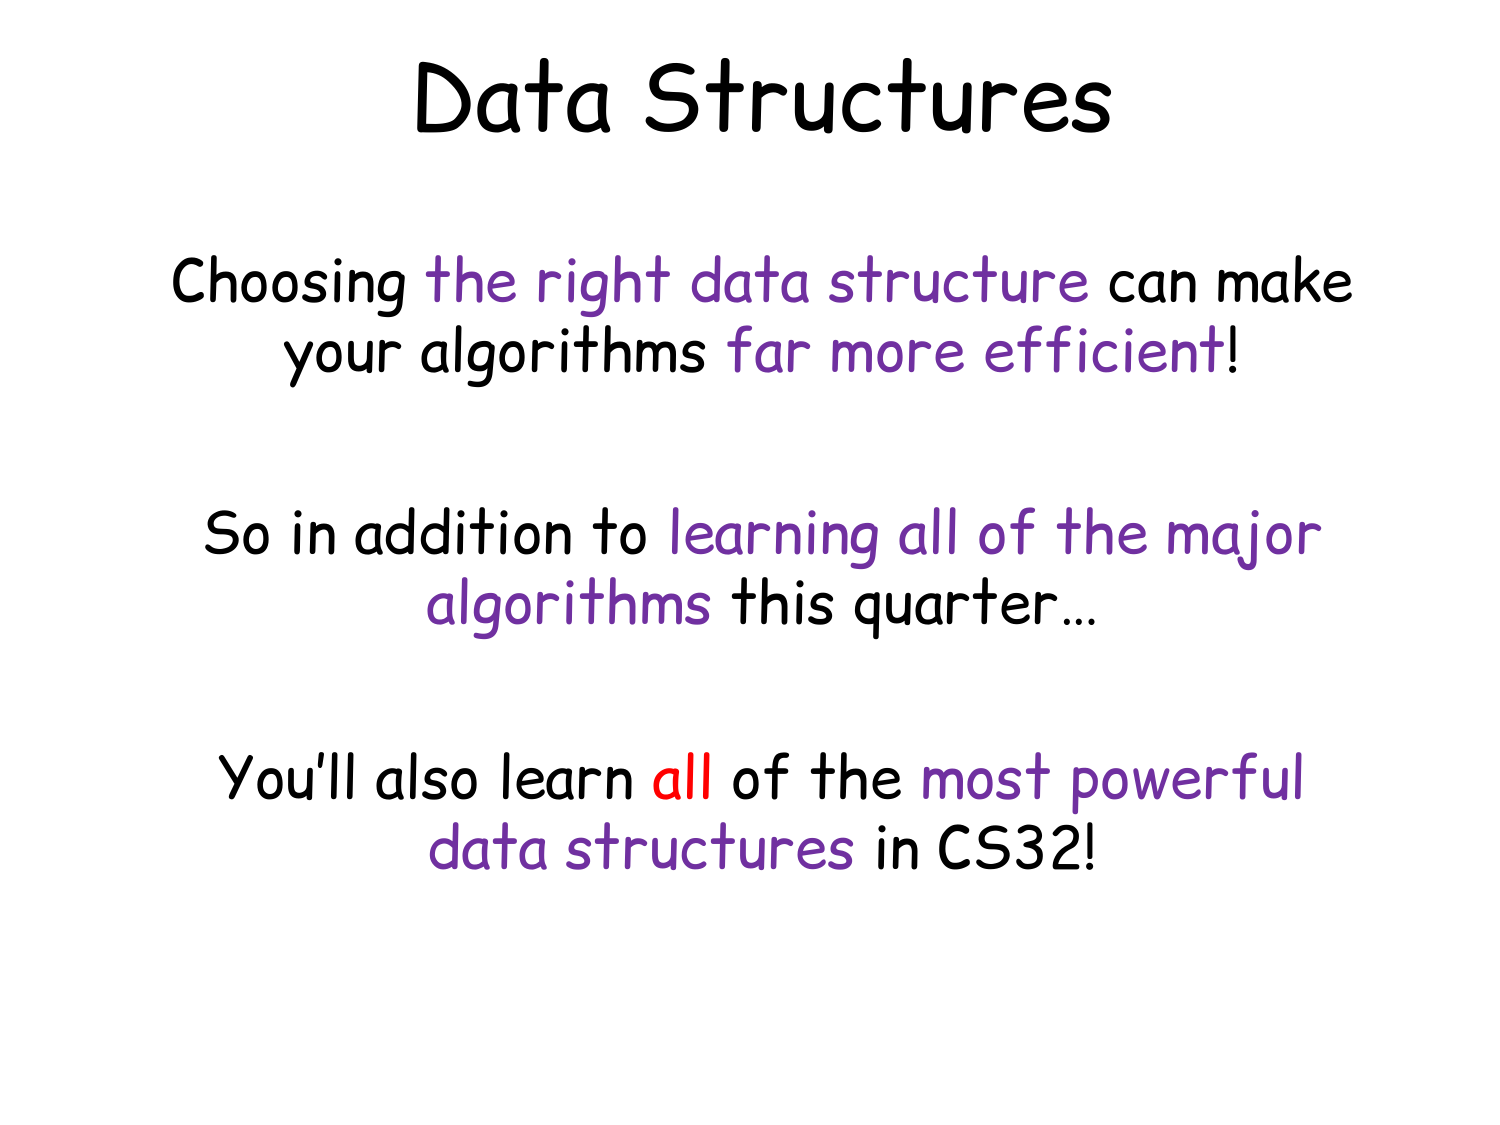

# Data Structures
Choosing the right data structure can make your algorithms far more efficient!
So in addition to learning all of the major algorithms this quarter…
You’ll also learn all of the most powerful data structures in CS32!